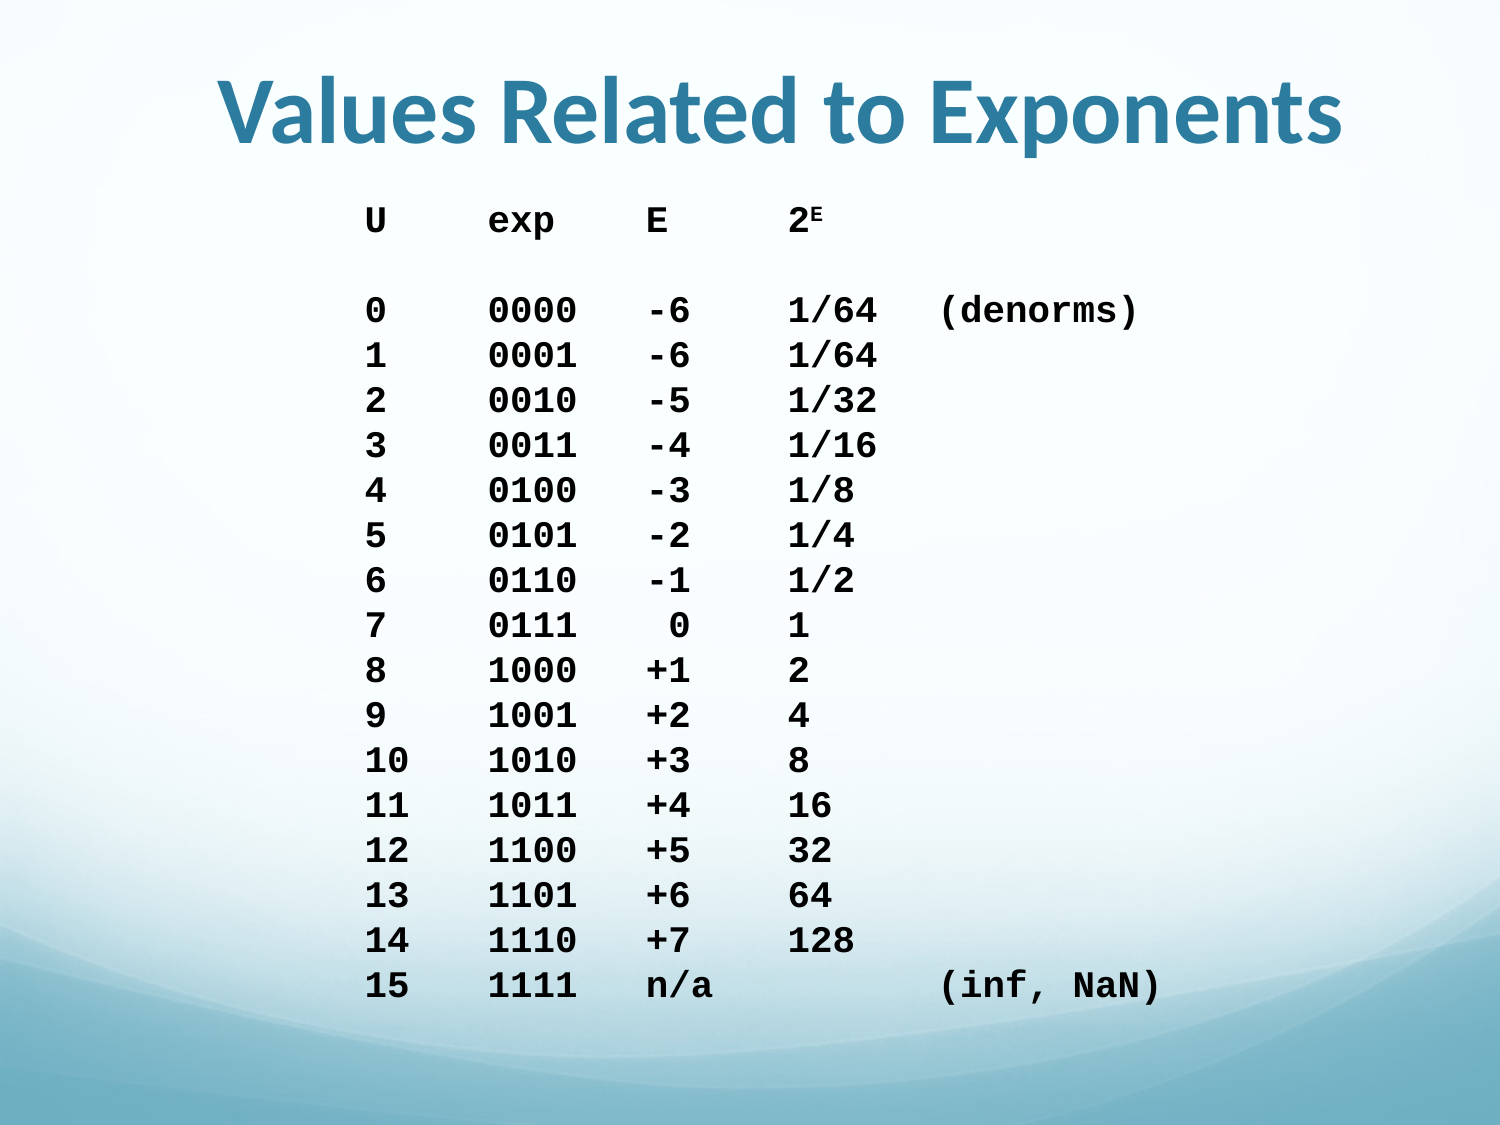

Values Related to Exponents
U	exp	E	2E

0	0000	-6 	1/64	(denorms)
1	0001	-6	1/64
2	0010	-5	1/32
3	0011	-4	1/16
4	0100	-3	1/8
5	0101	-2	1/4
6	0110	-1	1/2
7	0111	 0	1
8	1000	+1	2
9	1001	+2	4
10	1010	+3	8
11	1011	+4	16
12	1100	+5	32
13	1101	+6	64
14	1110	+7	128
15	1111	n/a		(inf, NaN)